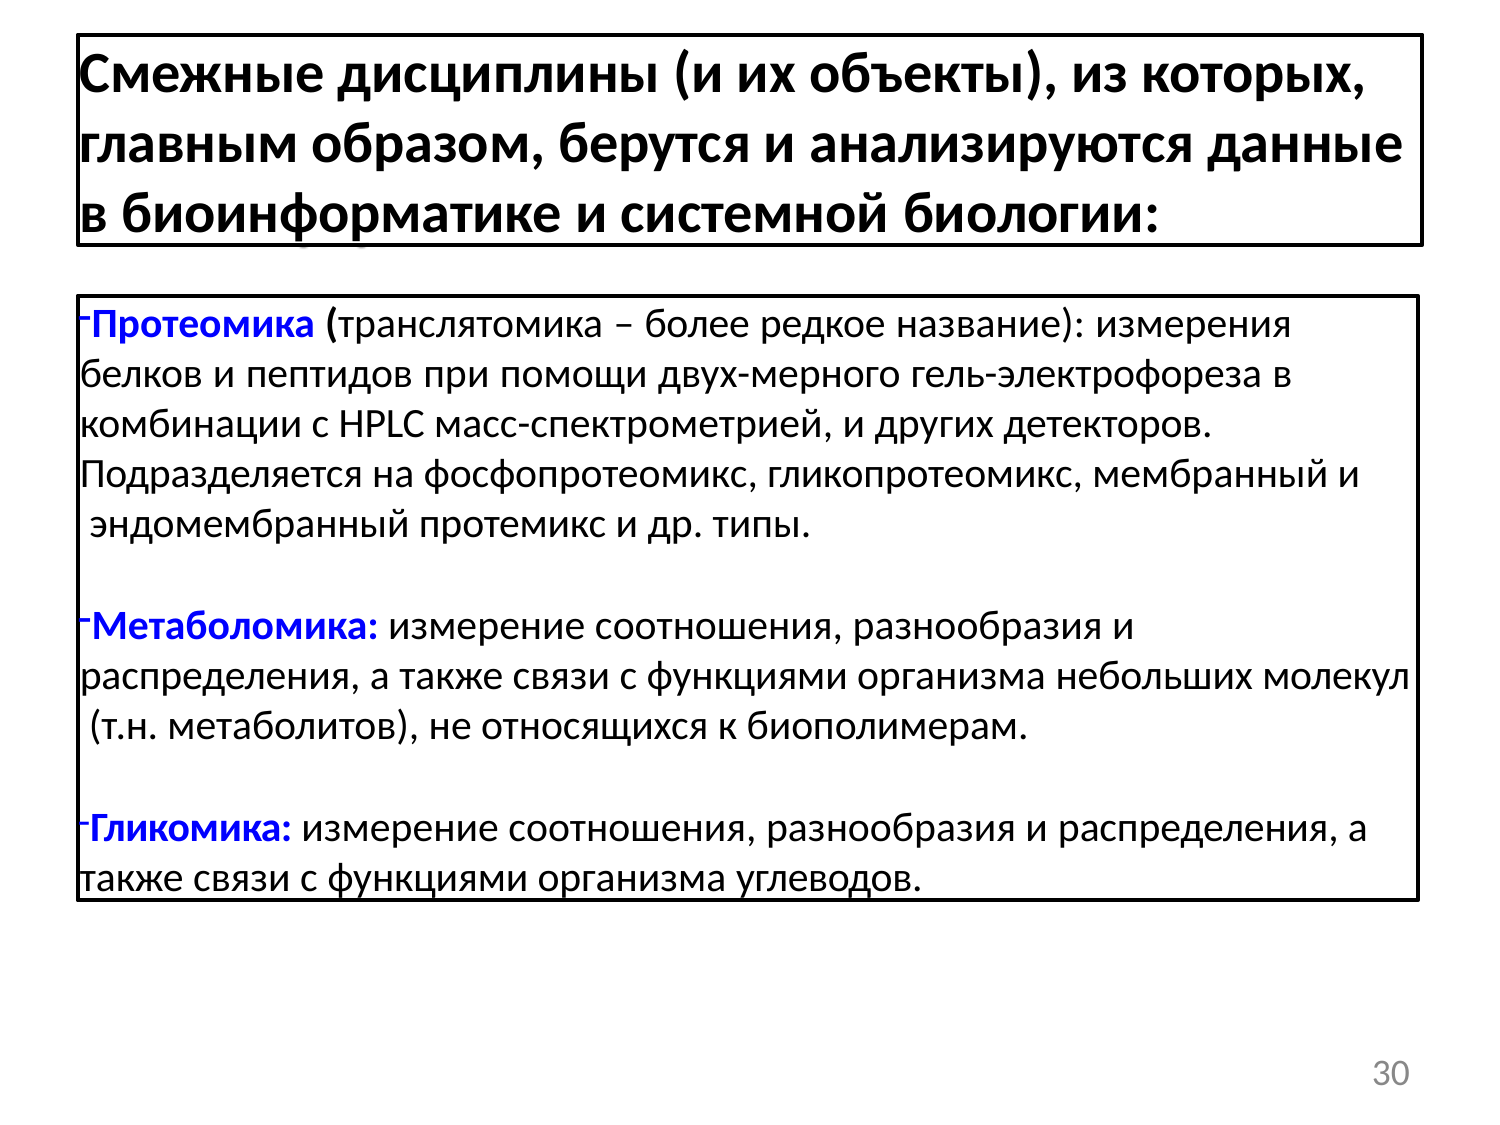

# Смежные дисциплины (и их объекты), из которых,  главным образом, берутся и анализируются данные  в биоинформатике и системной биологии:

Протеомика (транслятомика – более редкое название): измерения  белков и пептидов при помощи двух-мерного гель-электрофореза в  комбинации с HPLC масс-спектрометрией, и других детекторов.
Подразделяется на фосфопротеомикс, гликопротеомикс, мембранный и  эндомембранный протемикс и др. типы.

Метаболомика: измерение соотношения, разнообразия и  распределения, а также связи с функциями организма небольших молекул  (т.н. метаболитов), не относящихся к биополимерам.

Гликомика: измерение соотношения, разнообразия и распределения, а  также связи с функциями организма углеводов.

30